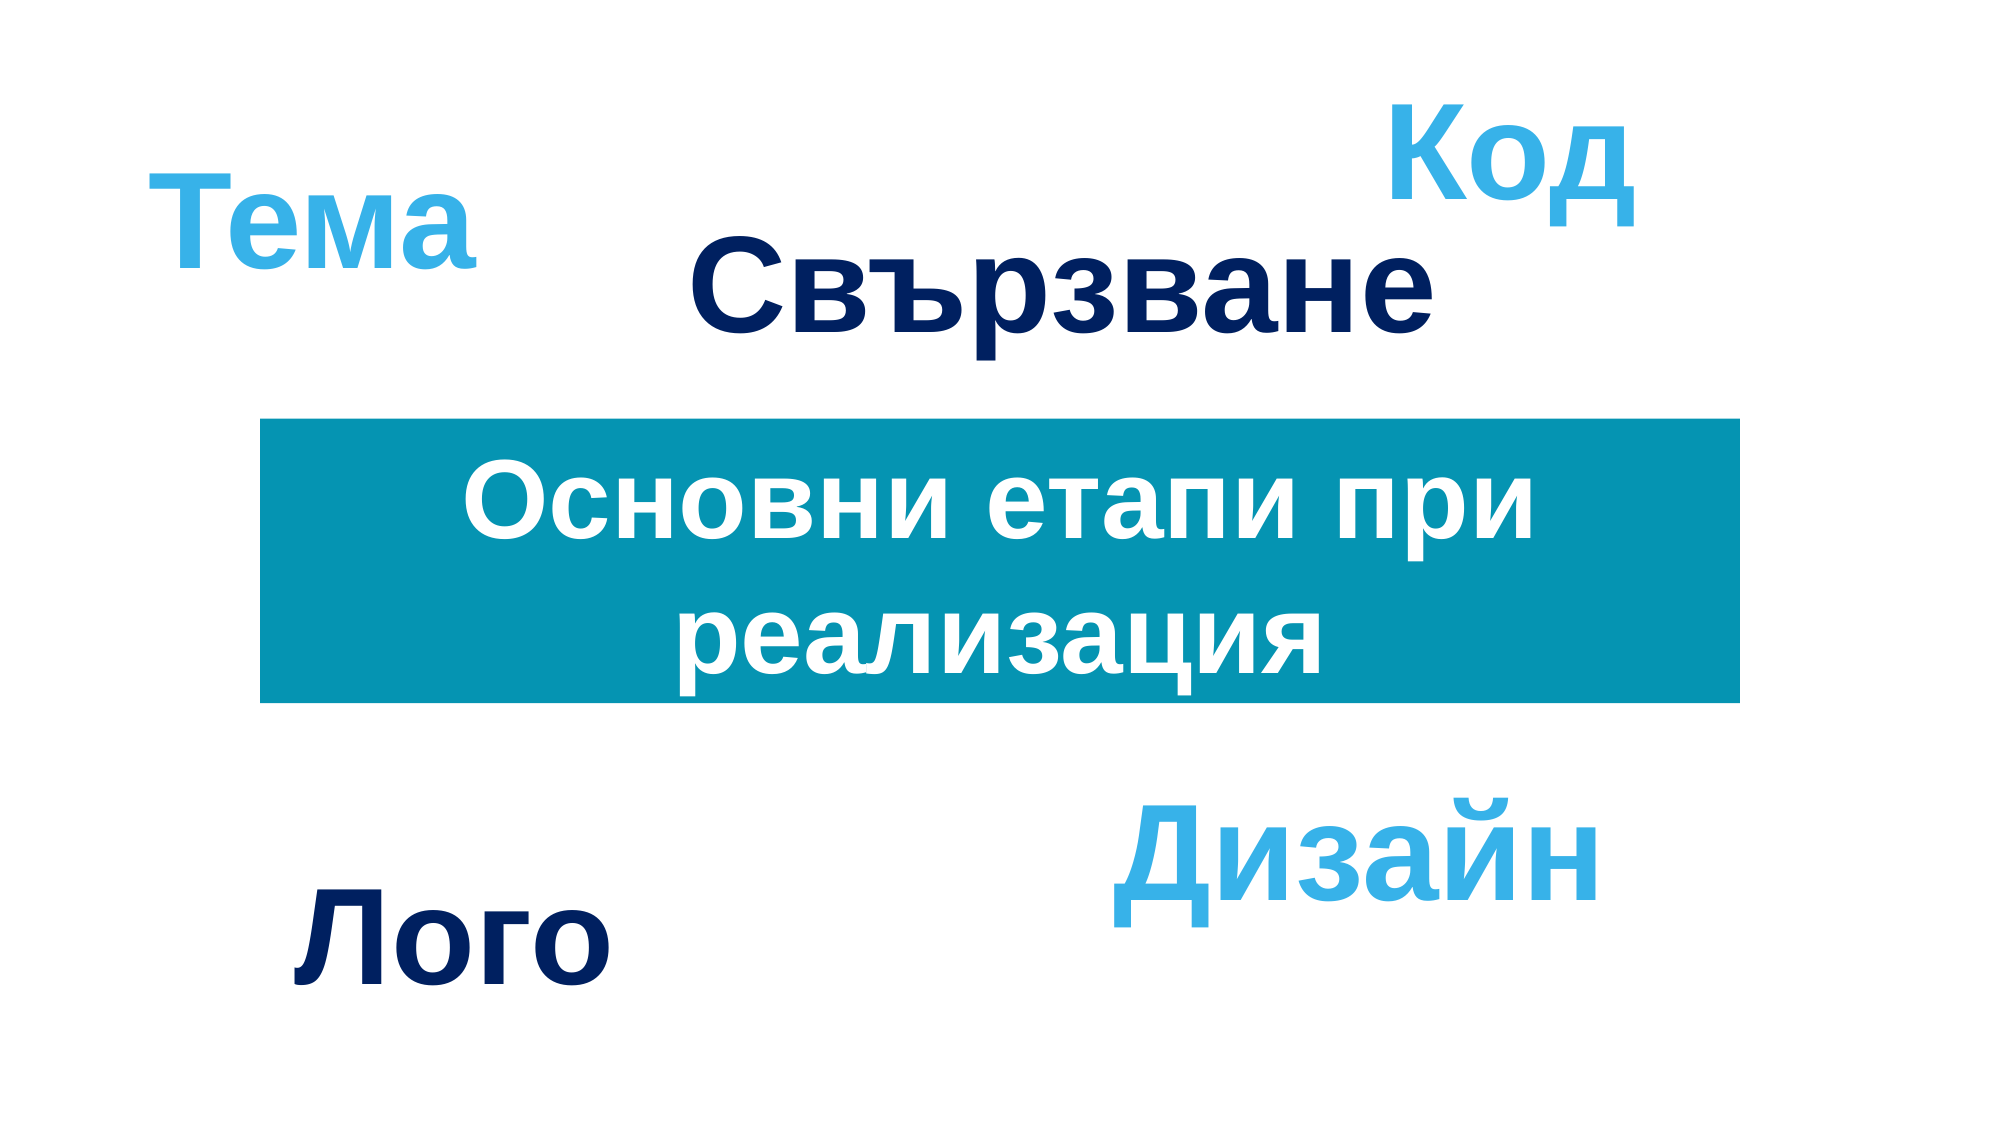

Код
Тема
Свързване
Основни етапи при реализация
Дизайн
Лого